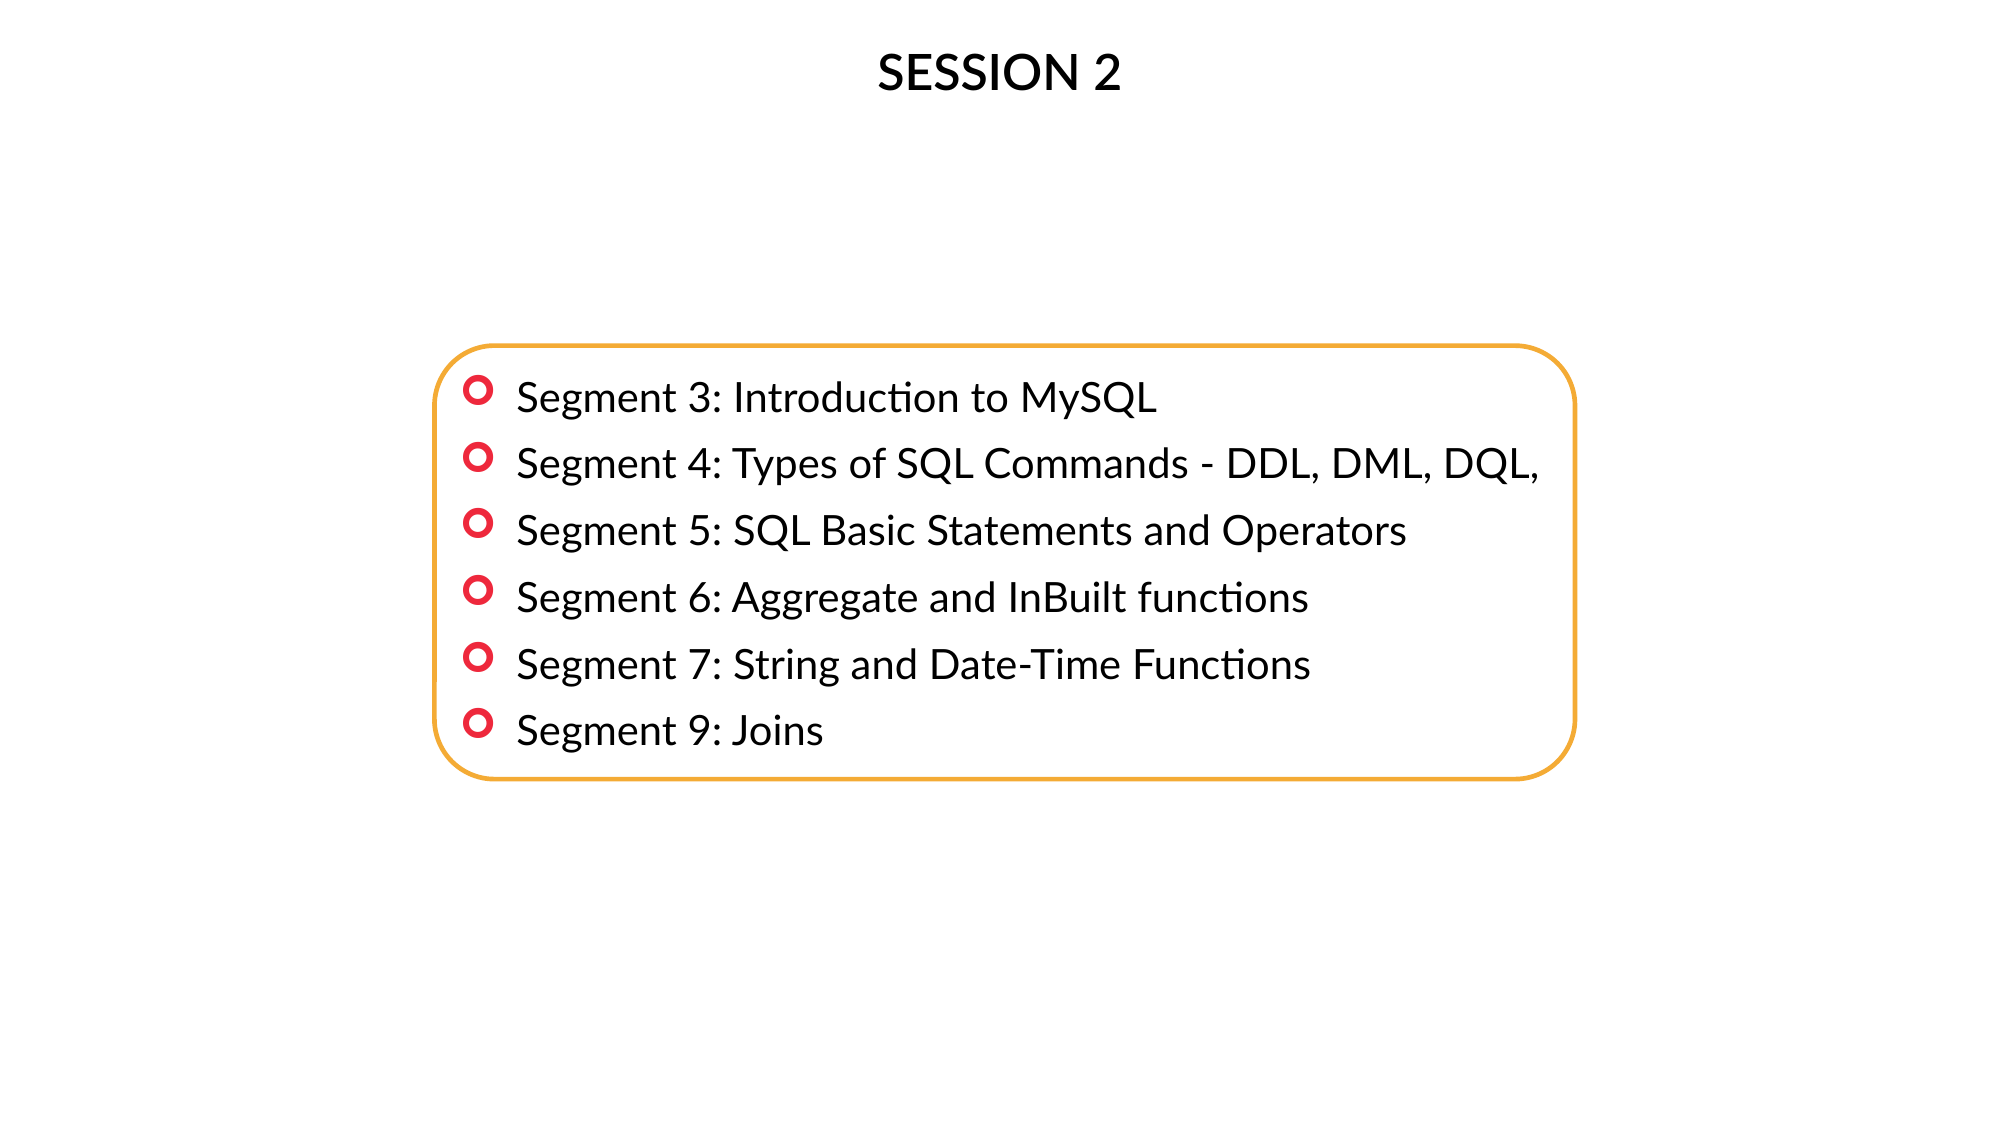

SESSION 2
Segment 3: Introduction to MySQL
Segment 4: Types of SQL Commands - DDL, DML, DQL,
Segment 5: SQL Basic Statements and Operators
Segment 6: Aggregate and InBuilt functions
Segment 7: String and Date-Time Functions
Segment 9: Joins